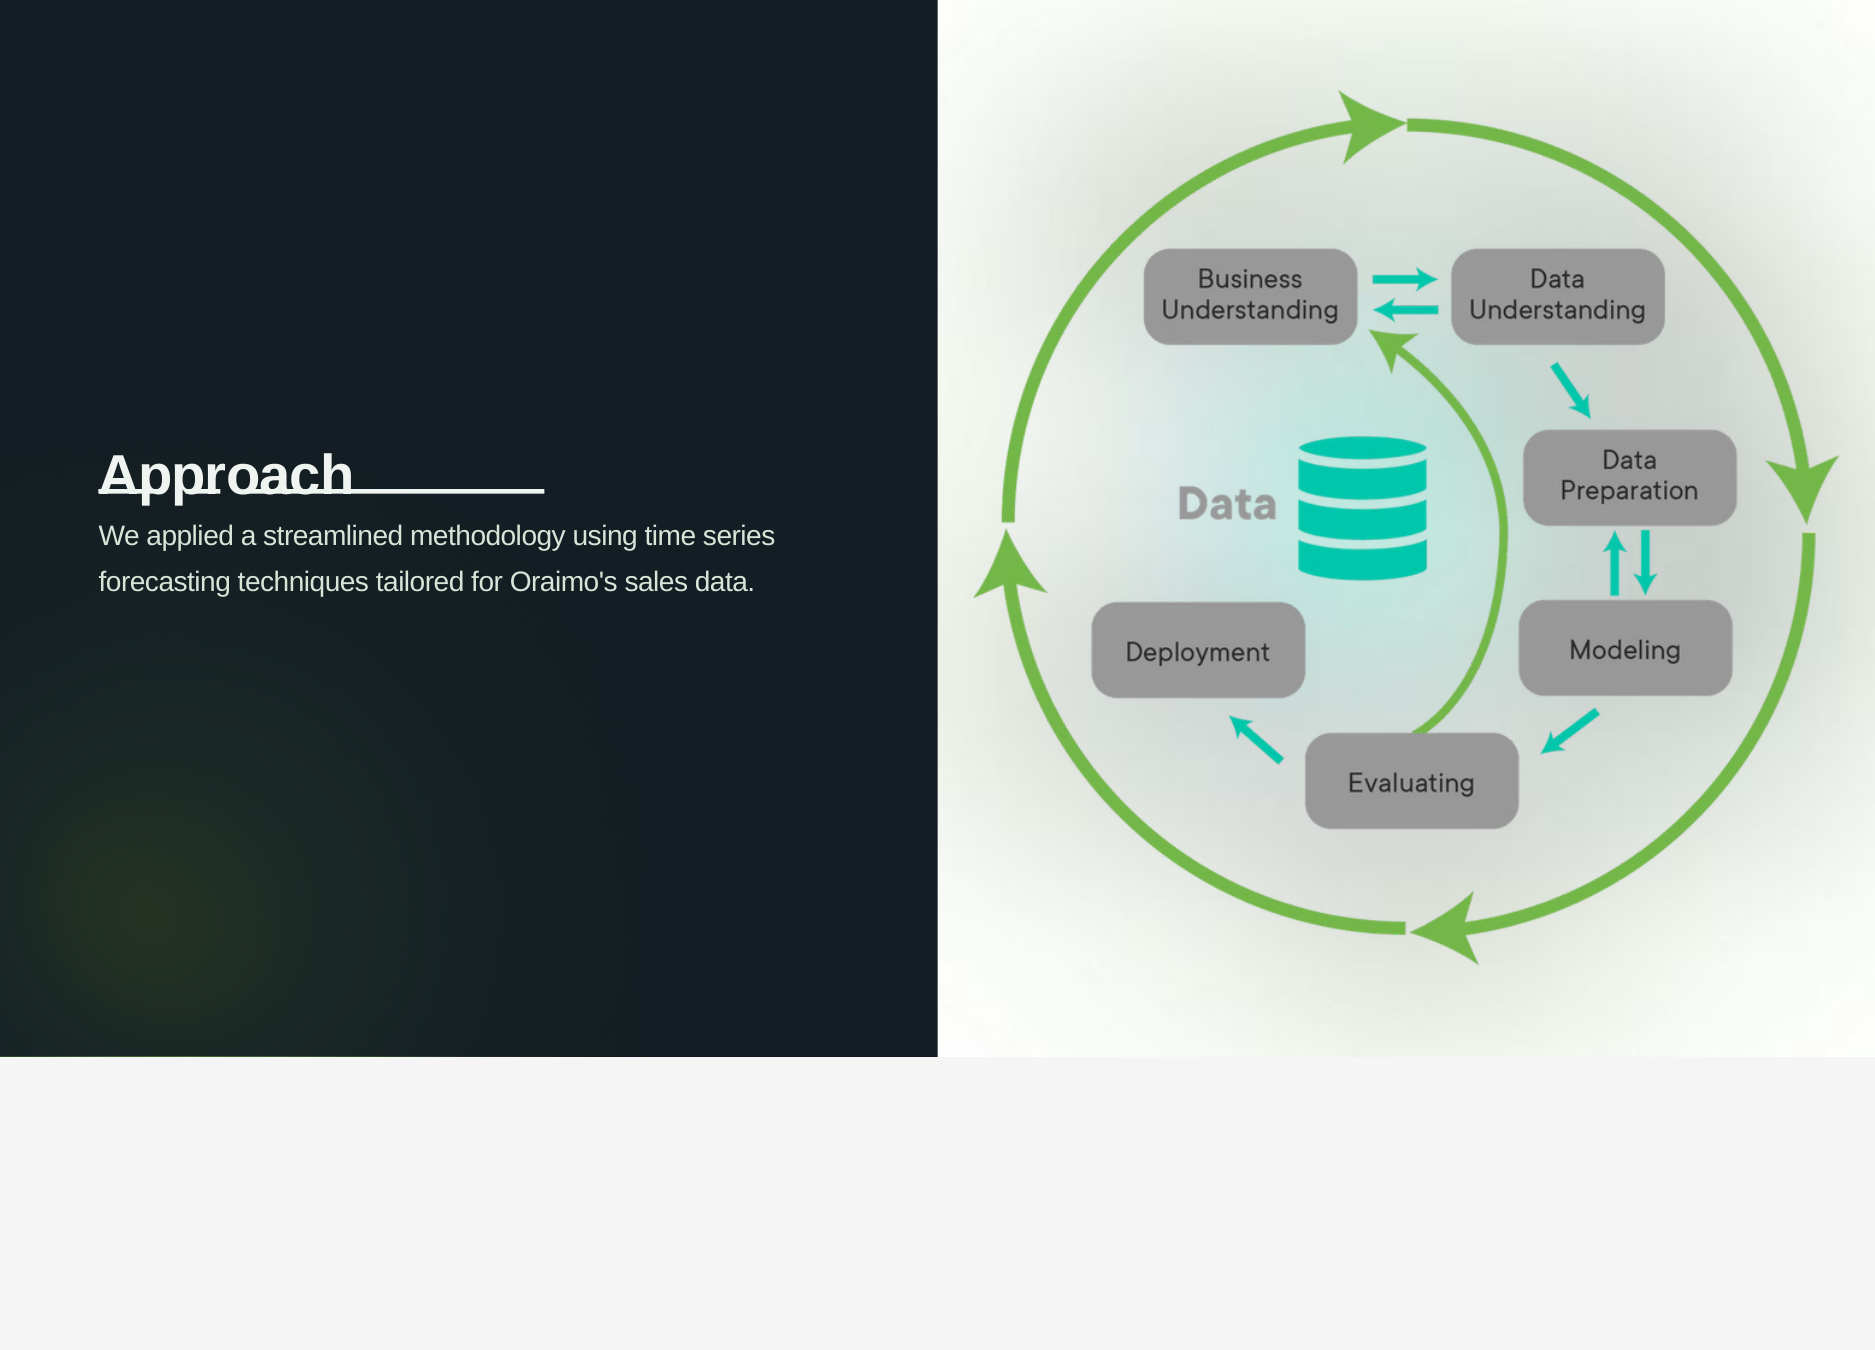

Approach
We applied a streamlined methodology using time series forecasting techniques tailored for Oraimo's sales data.